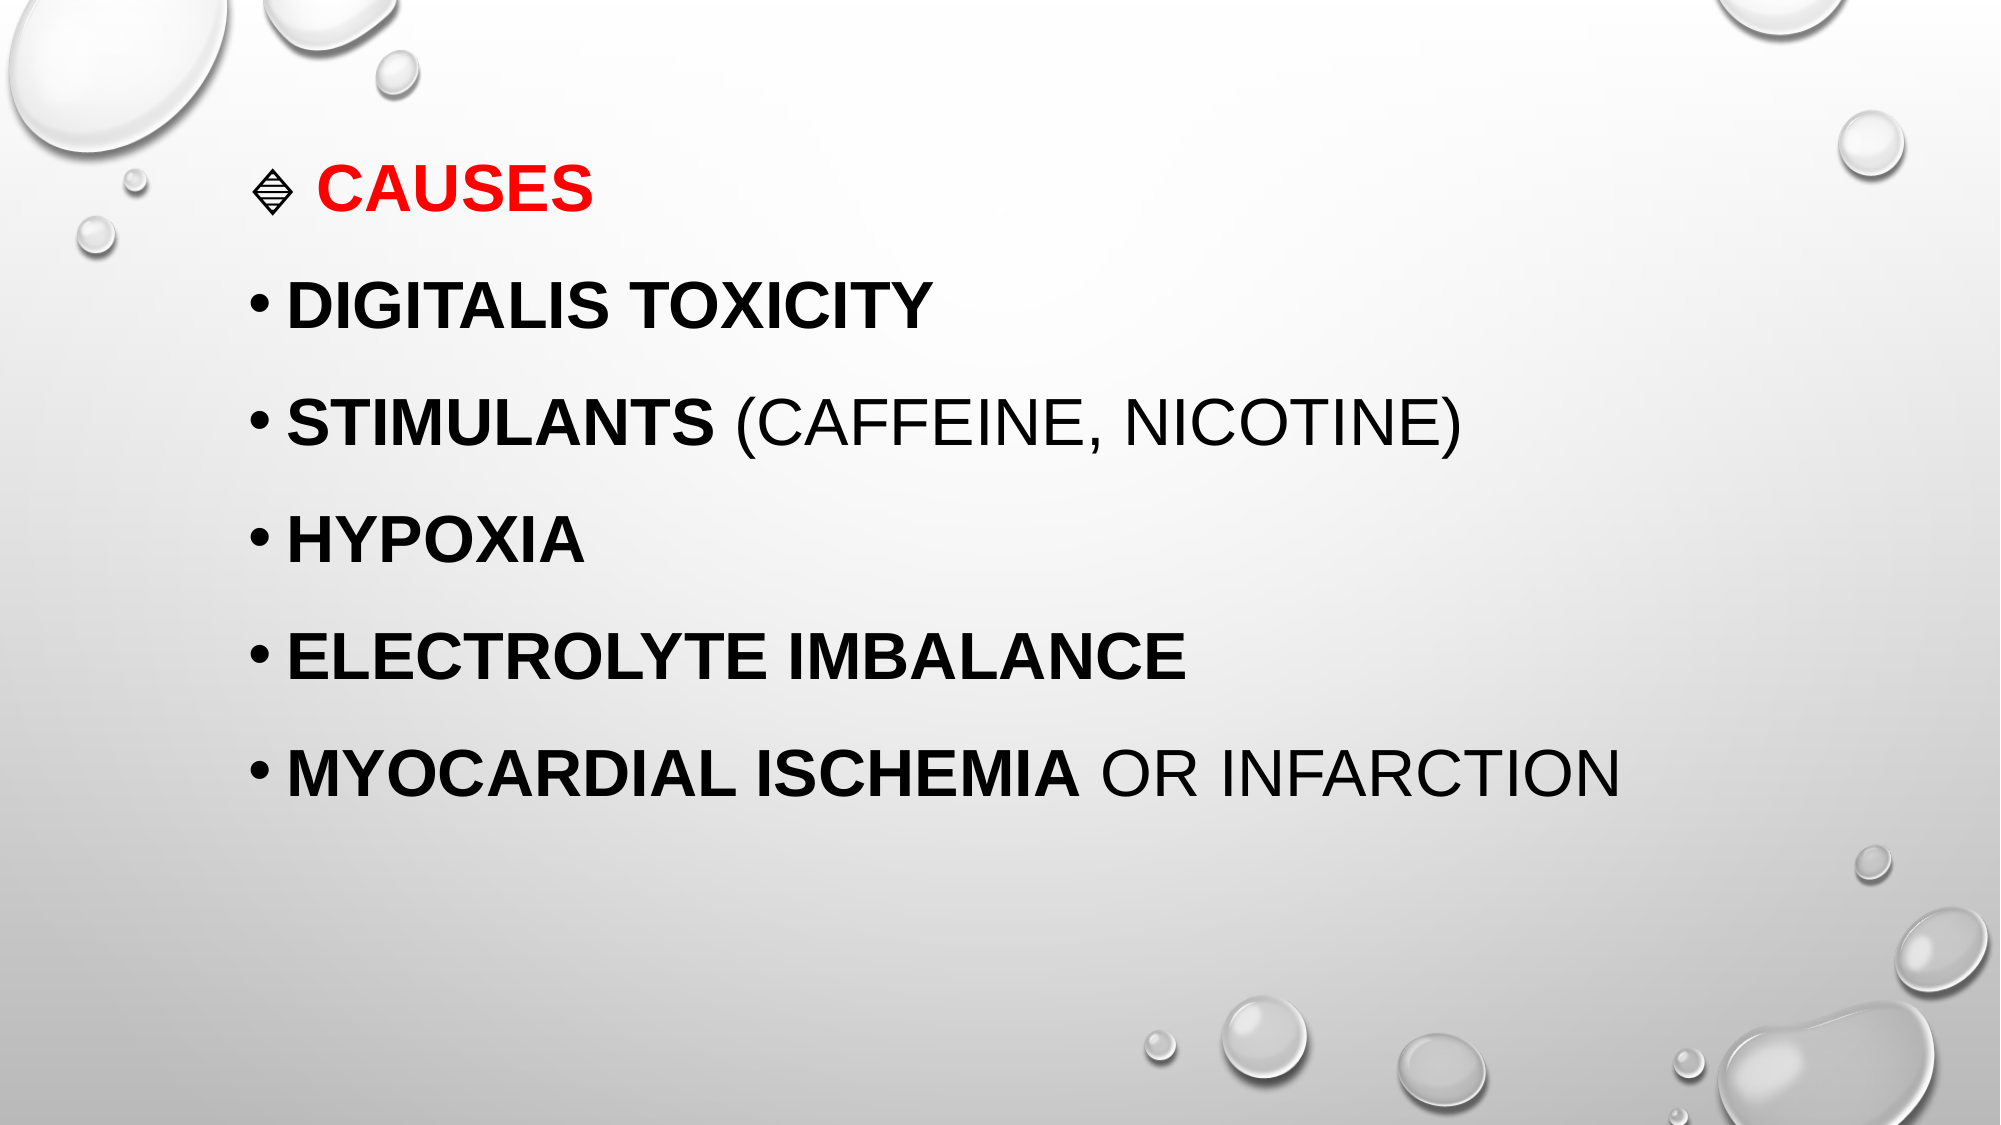

🔹 Causes
Digitalis toxicity
Stimulants (caffeine, nicotine)
Hypoxia
Electrolyte imbalance
Myocardial ischemia or infarction